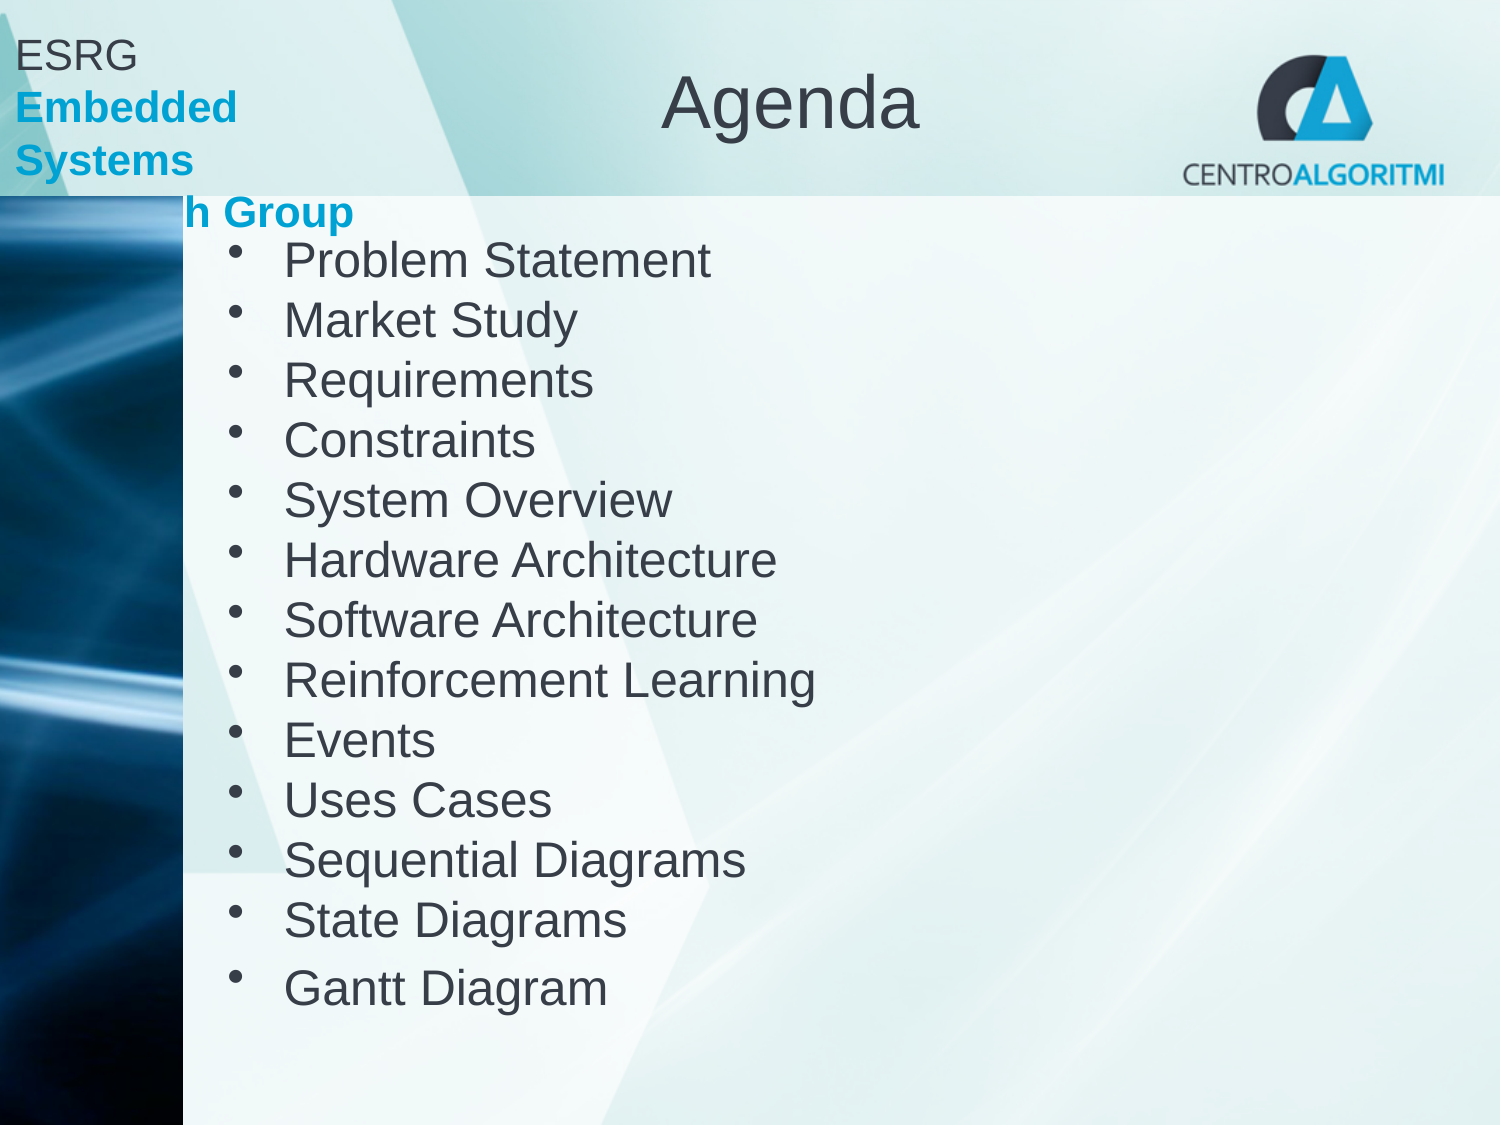

# Agenda
Problem Statement
Market Study
Requirements
Constraints
System Overview
Hardware Architecture
Software Architecture
Reinforcement Learning
Events
Uses Cases
Sequential Diagrams
State Diagrams
Gantt Diagram